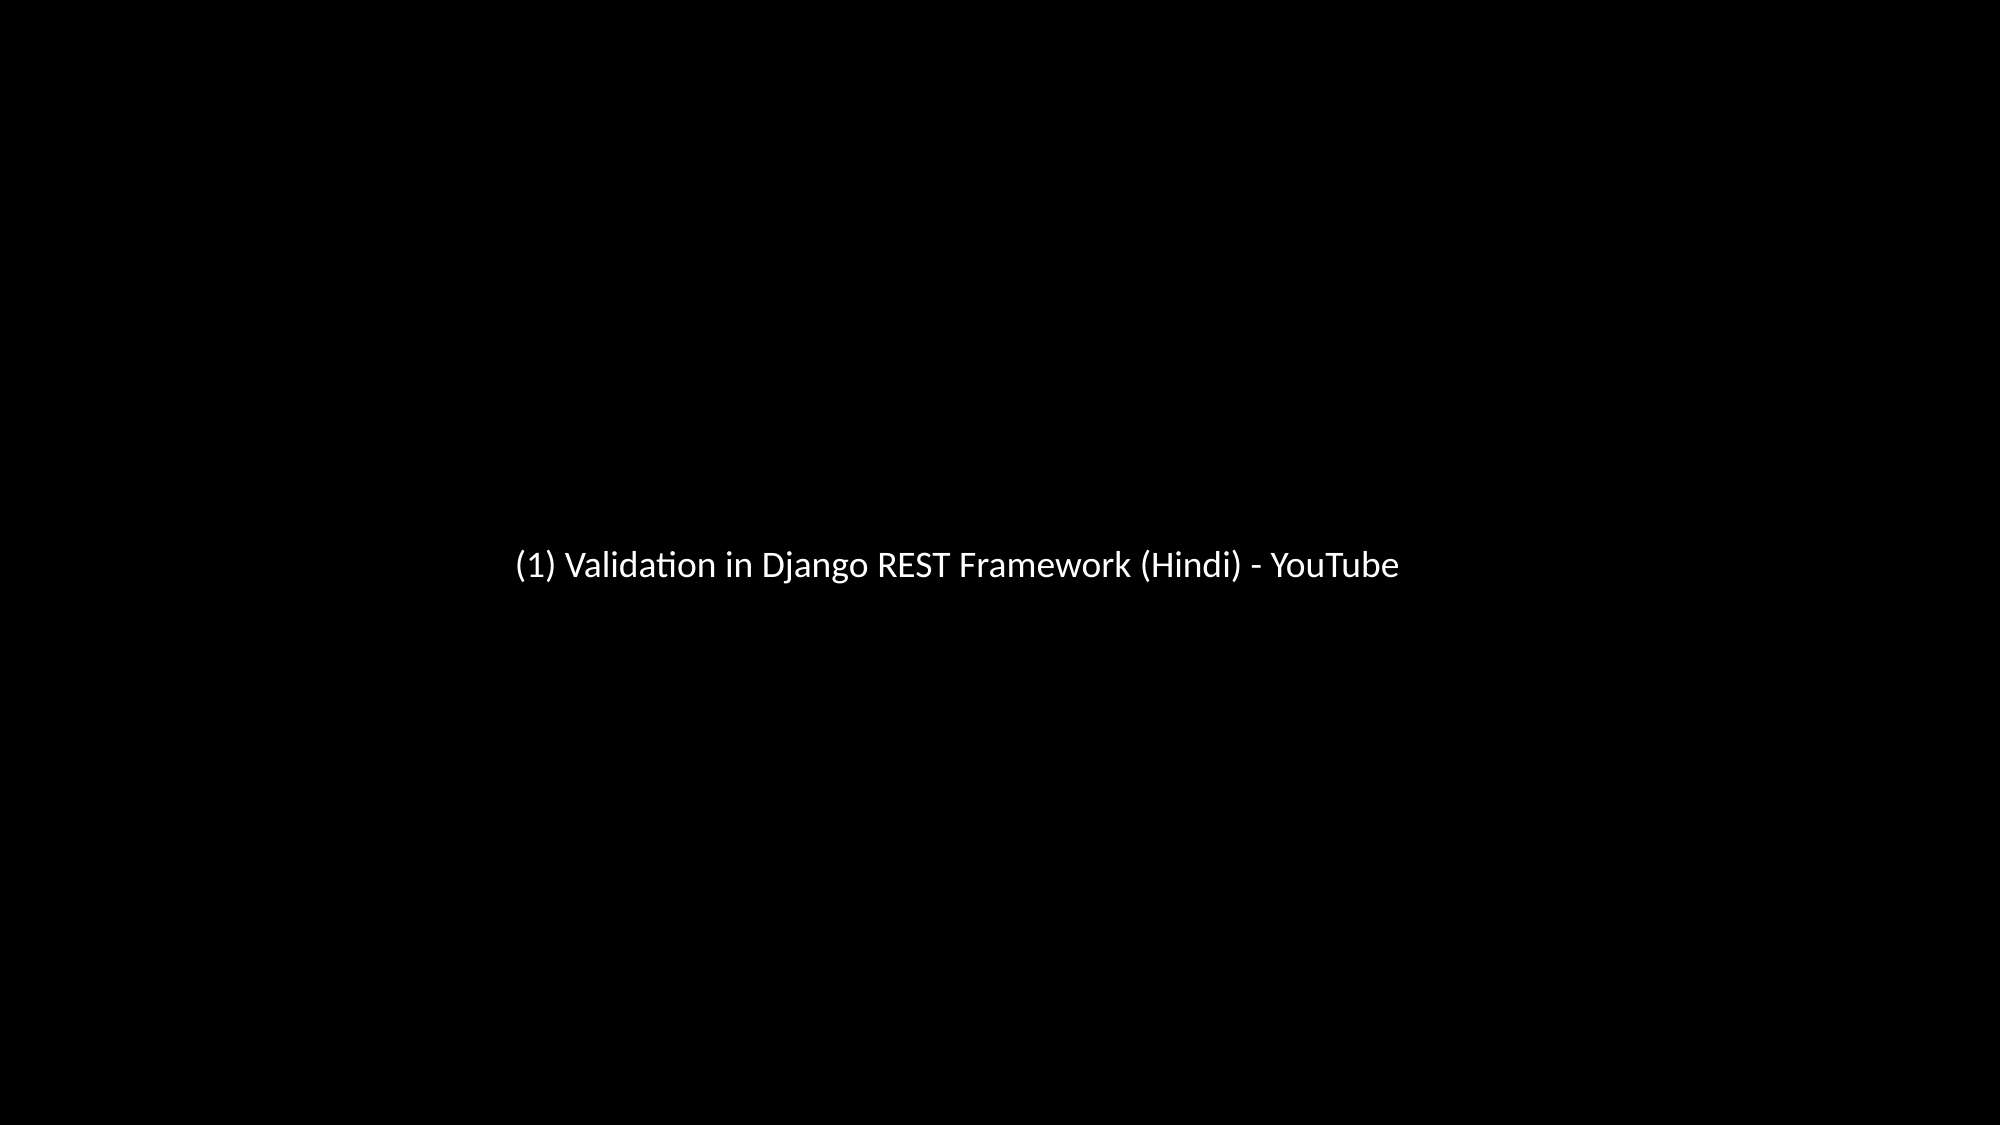

(1) Validation in Django REST Framework (Hindi) - YouTube